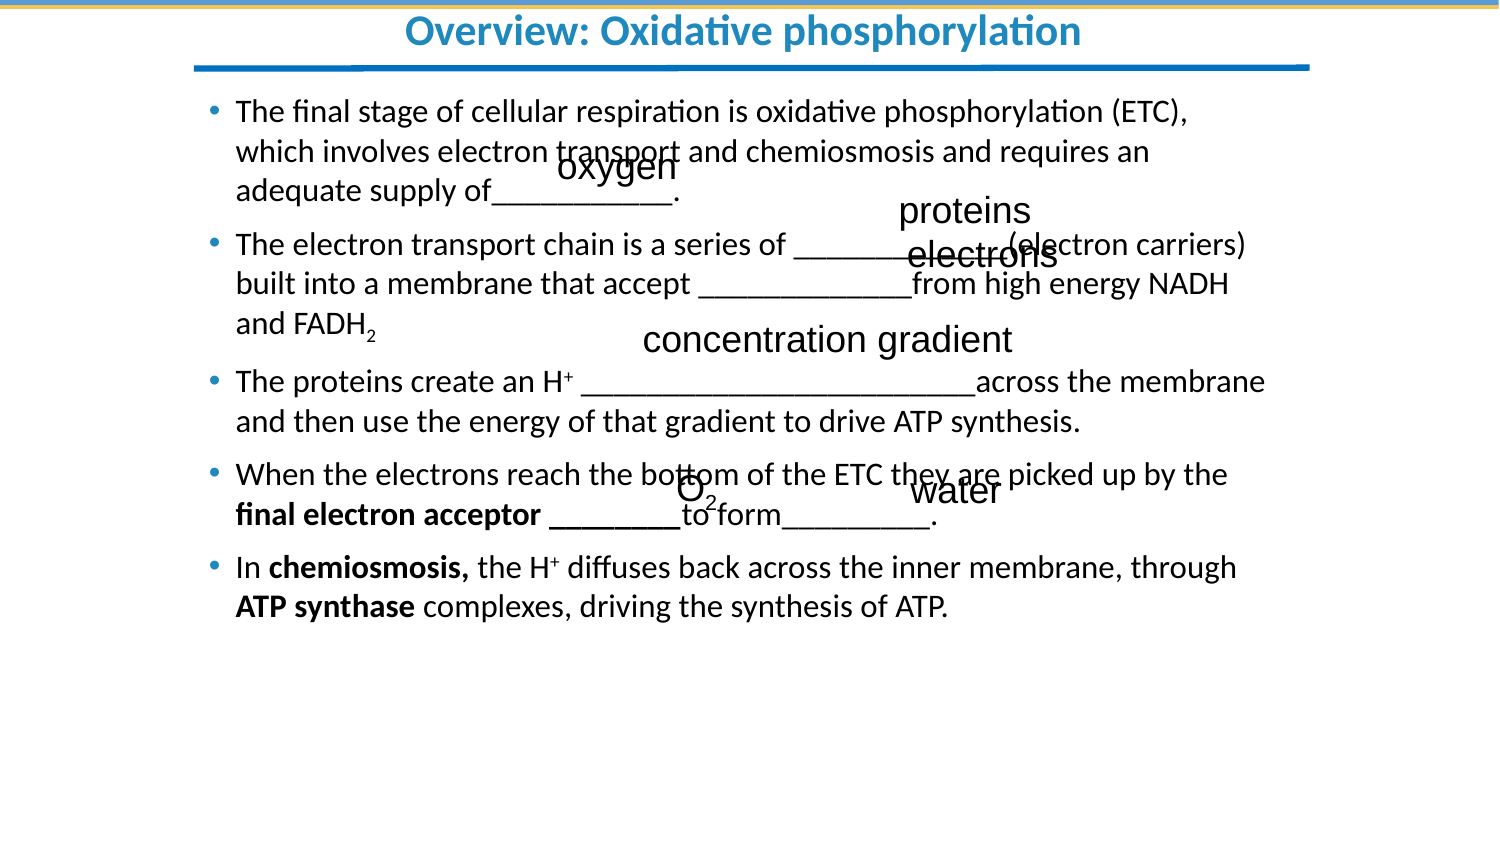

# Overview: Oxidative phosphorylation
The final stage of cellular respiration is oxidative phosphorylation (ETC), which involves electron transport and chemiosmosis and requires an adequate supply of___________.
The electron transport chain is a series of _____________(electron carriers) built into a membrane that accept _____________from high energy NADH and FADH2
The proteins create an H+ ________________________across the membrane and then use the energy of that gradient to drive ATP synthesis.
When the electrons reach the bottom of the ETC they are picked up by the final electron acceptor ________to form_________.
In chemiosmosis, the H+ diffuses back across the inner membrane, through ATP synthase complexes, driving the synthesis of ATP.
oxygen
proteins
electrons
concentration gradient
O2
water